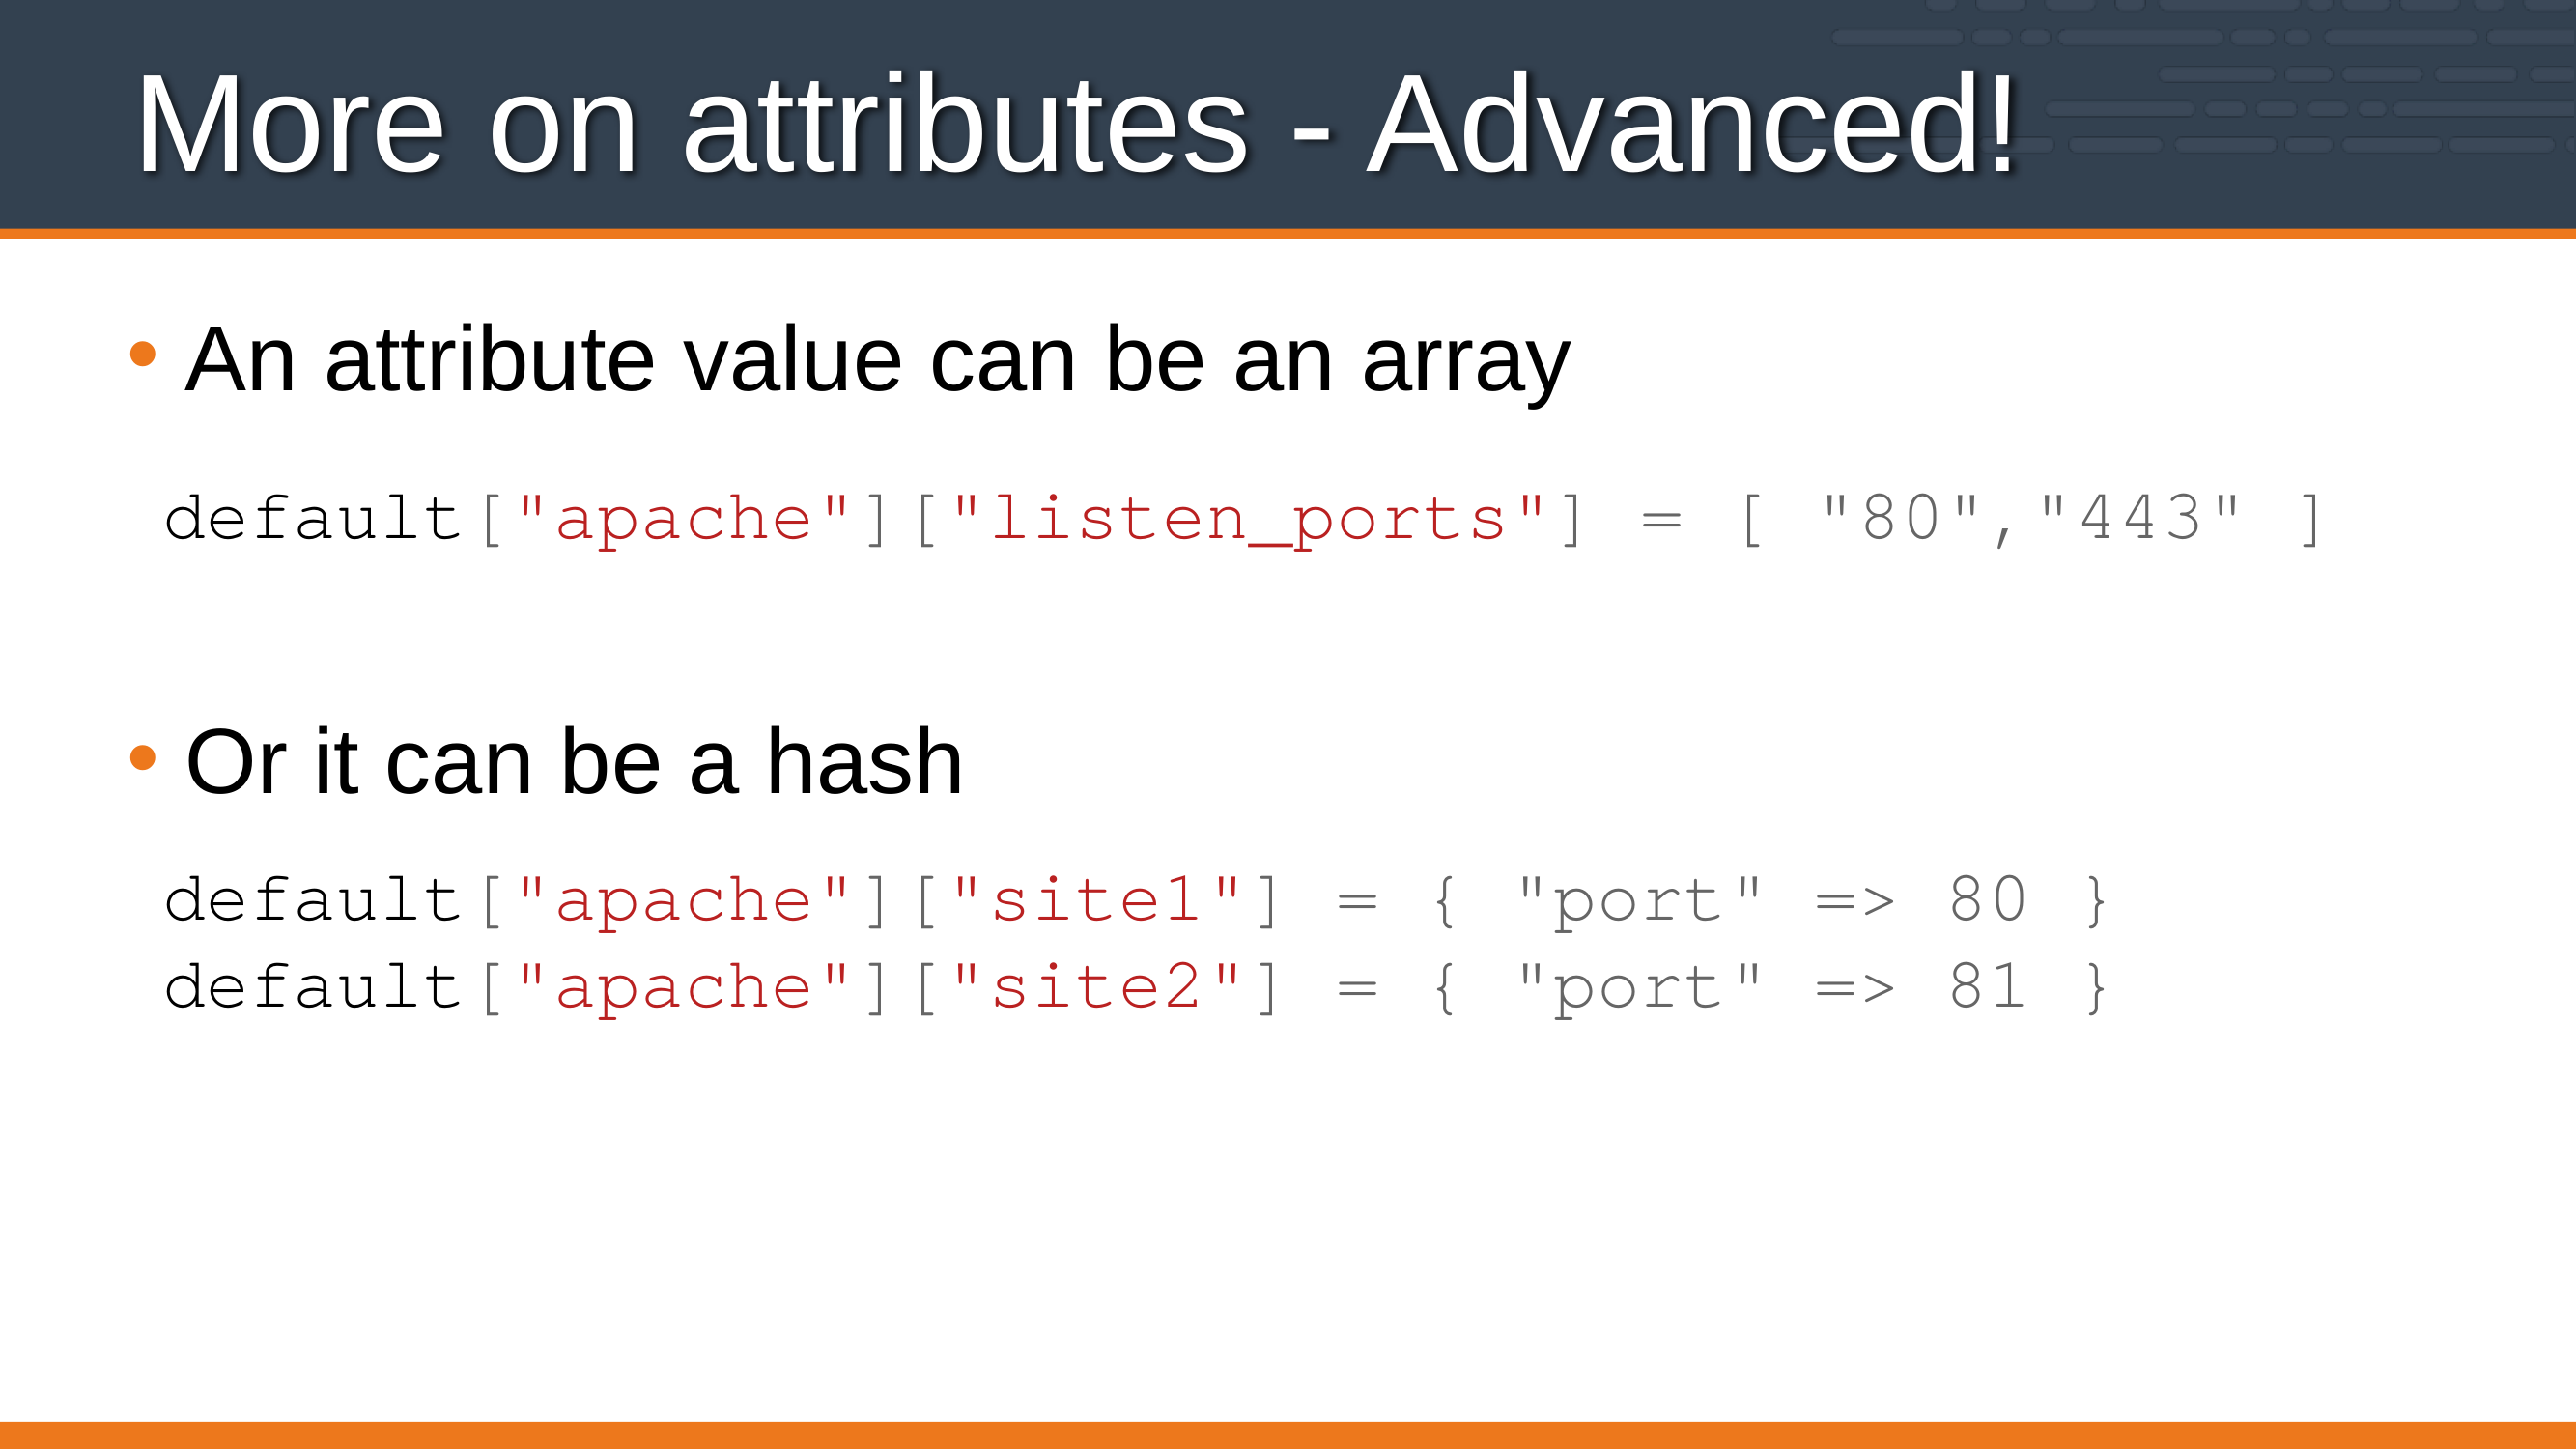

# More on attributes - Advanced!
An attribute value can be an array

Or it can be a hash
default["apache"]["listen_ports"] = [ "80","443" ]
default["apache"]["site1"] = { "port" => 80 }
default["apache"]["site2"] = { "port" => 81 }